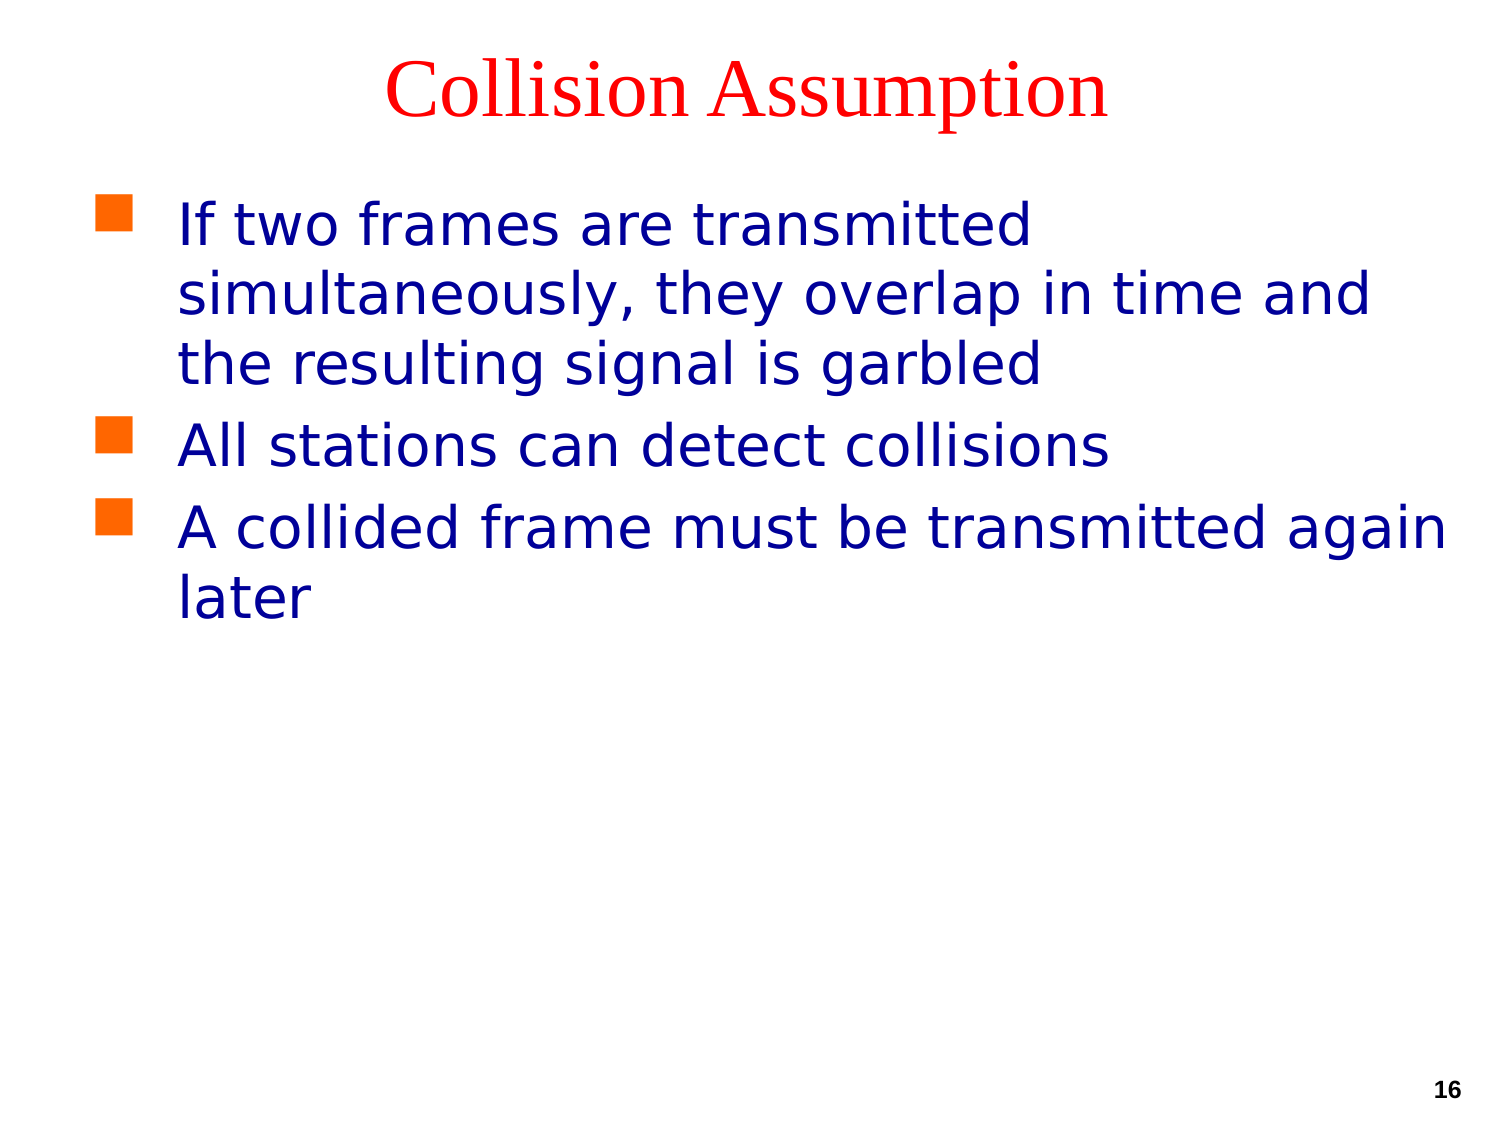

# Collision Assumption
If two frames are transmitted simultaneously, they overlap in time and the resulting signal is garbled
All stations can detect collisions
A collided frame must be transmitted again later